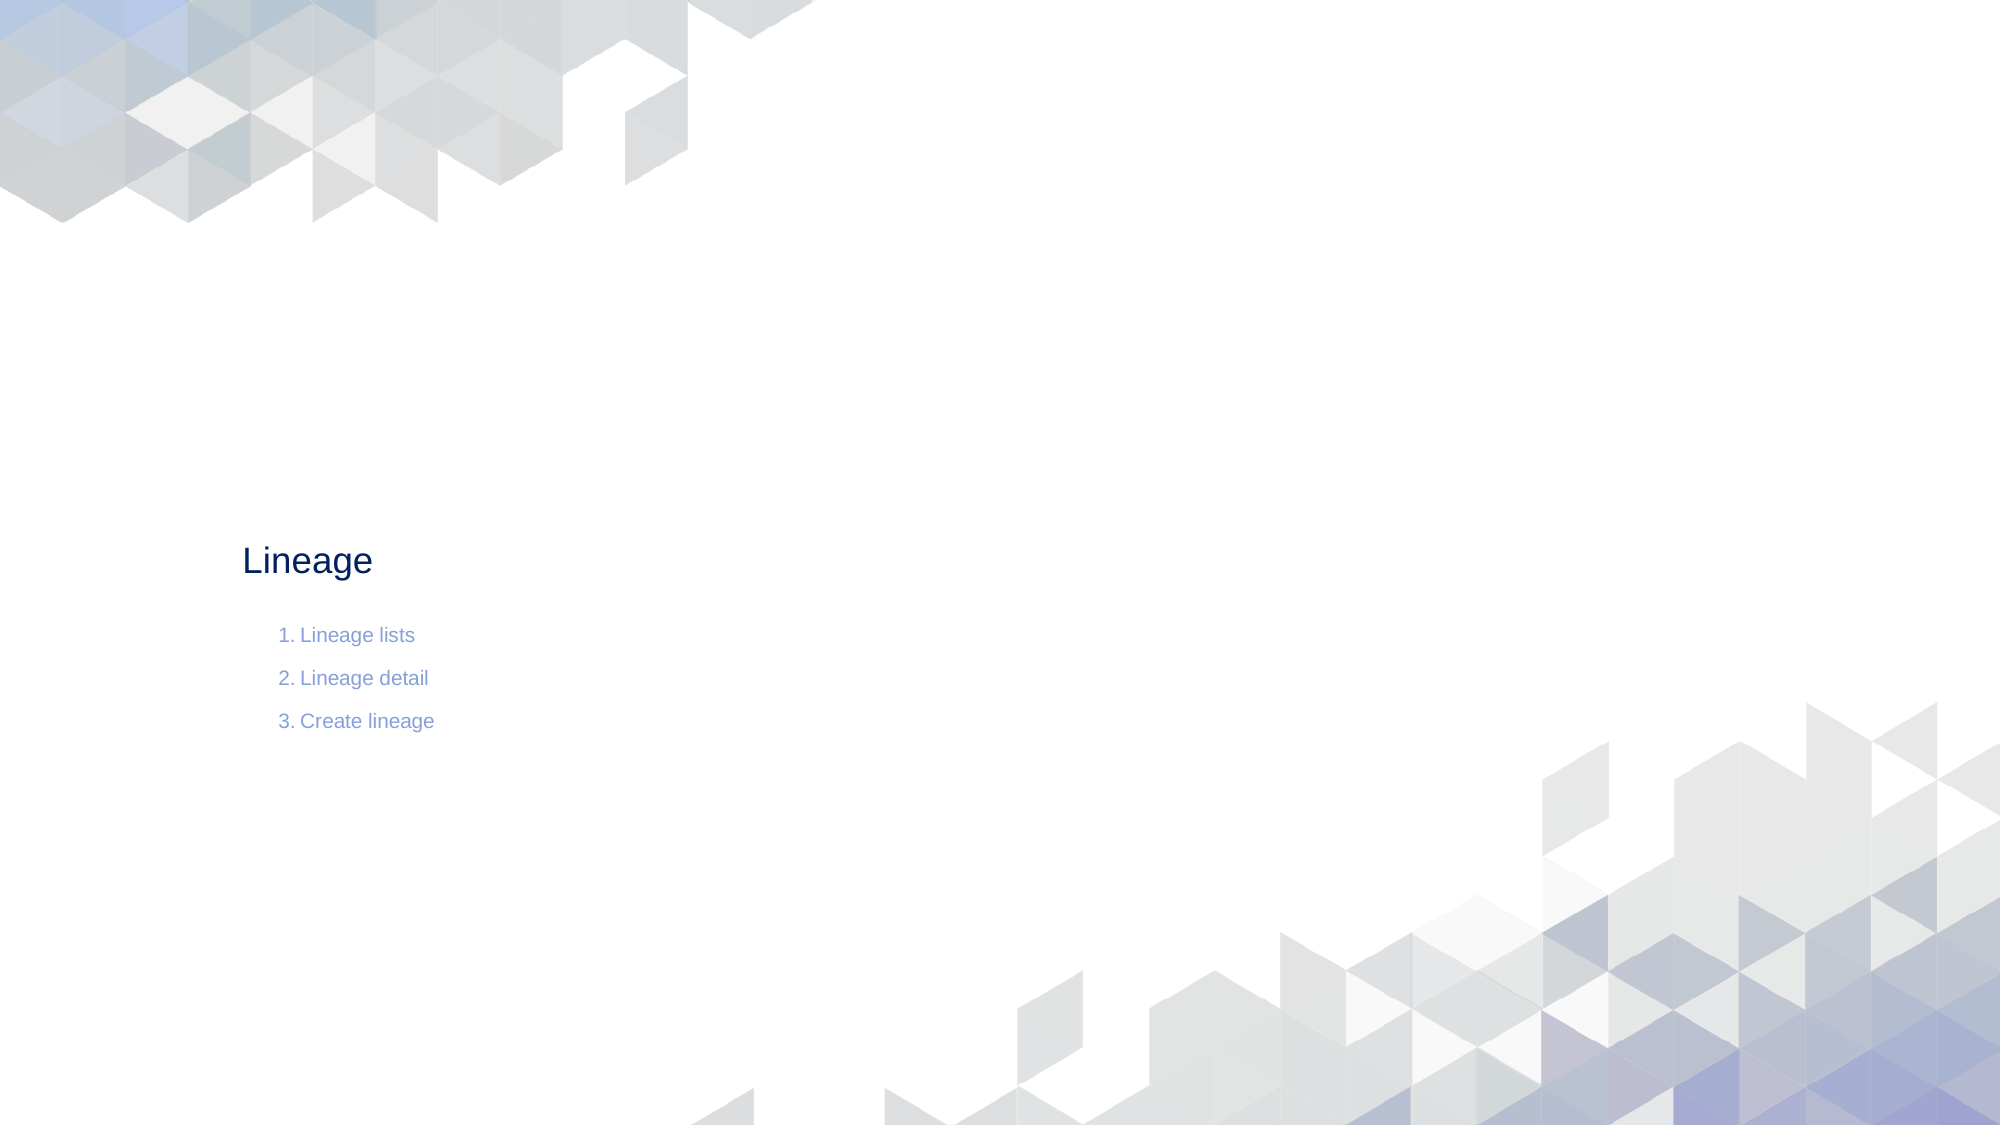

# Lineage
Lineage lists
Lineage detail
Create lineage